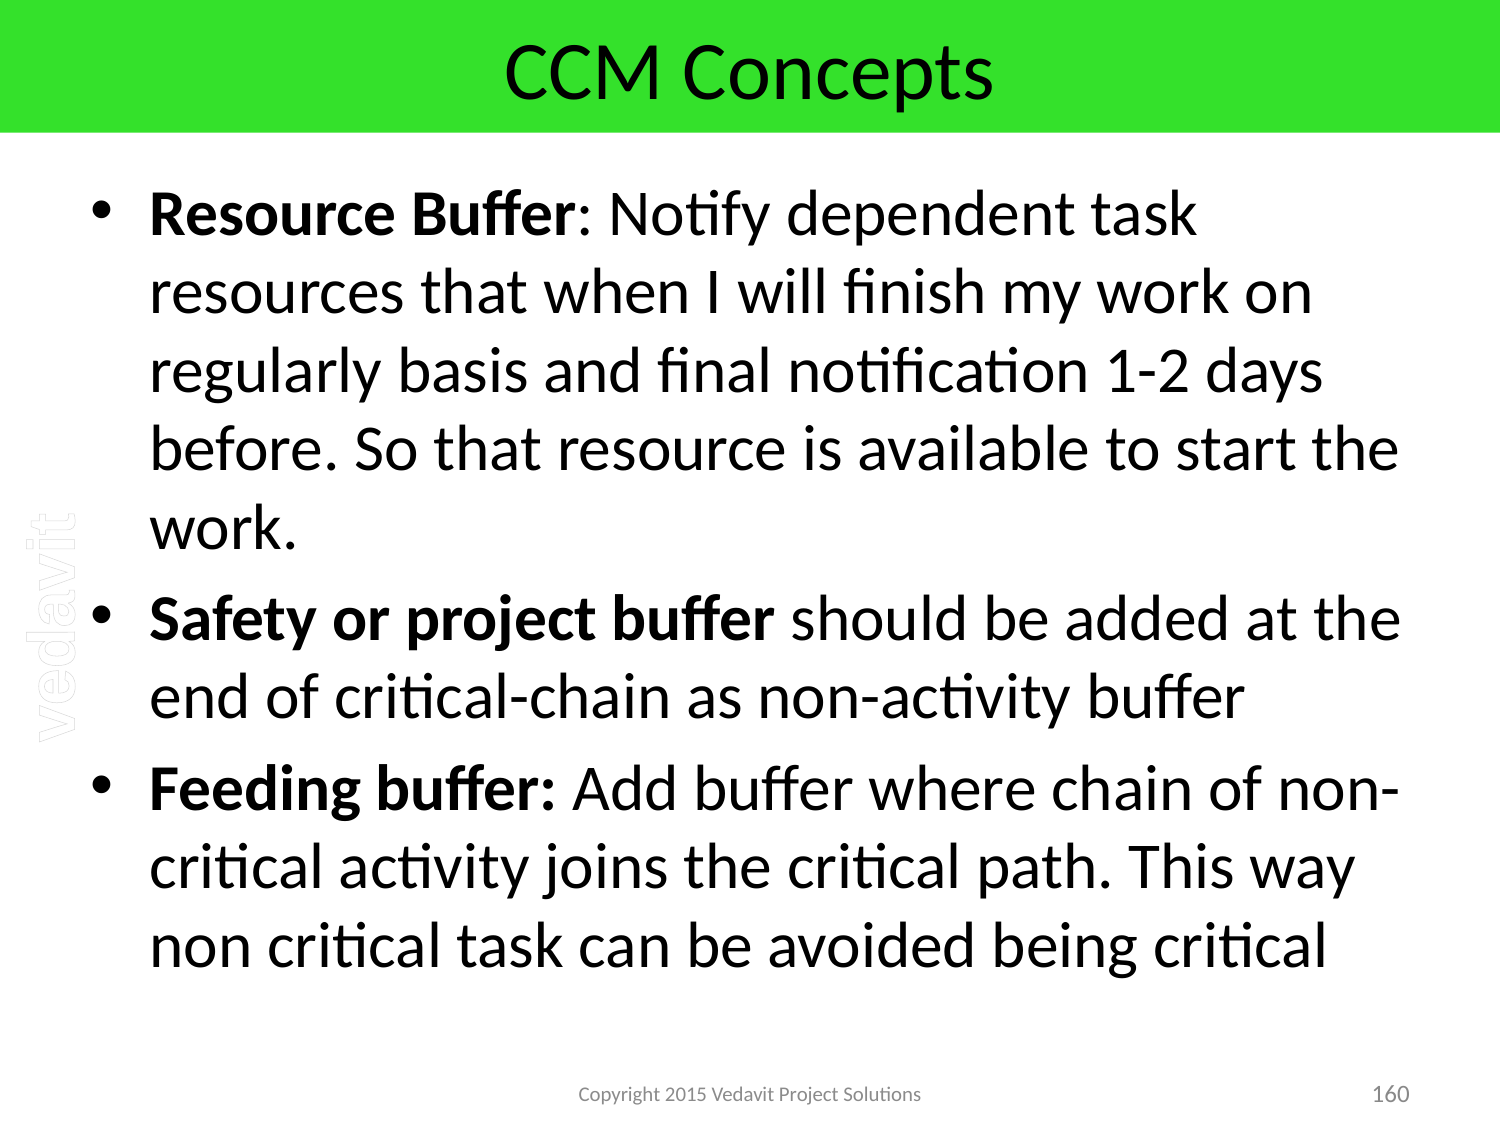

# CCM Concepts
Resource Buffer: Notify dependent task resources that when I will finish my work on regularly basis and final notification 1-2 days before. So that resource is available to start the work.
Safety or project buffer should be added at the end of critical-chain as non-activity buffer
Feeding buffer: Add buffer where chain of non-critical activity joins the critical path. This way non critical task can be avoided being critical

Copyright 2015 Vedavit Project Solutions
160